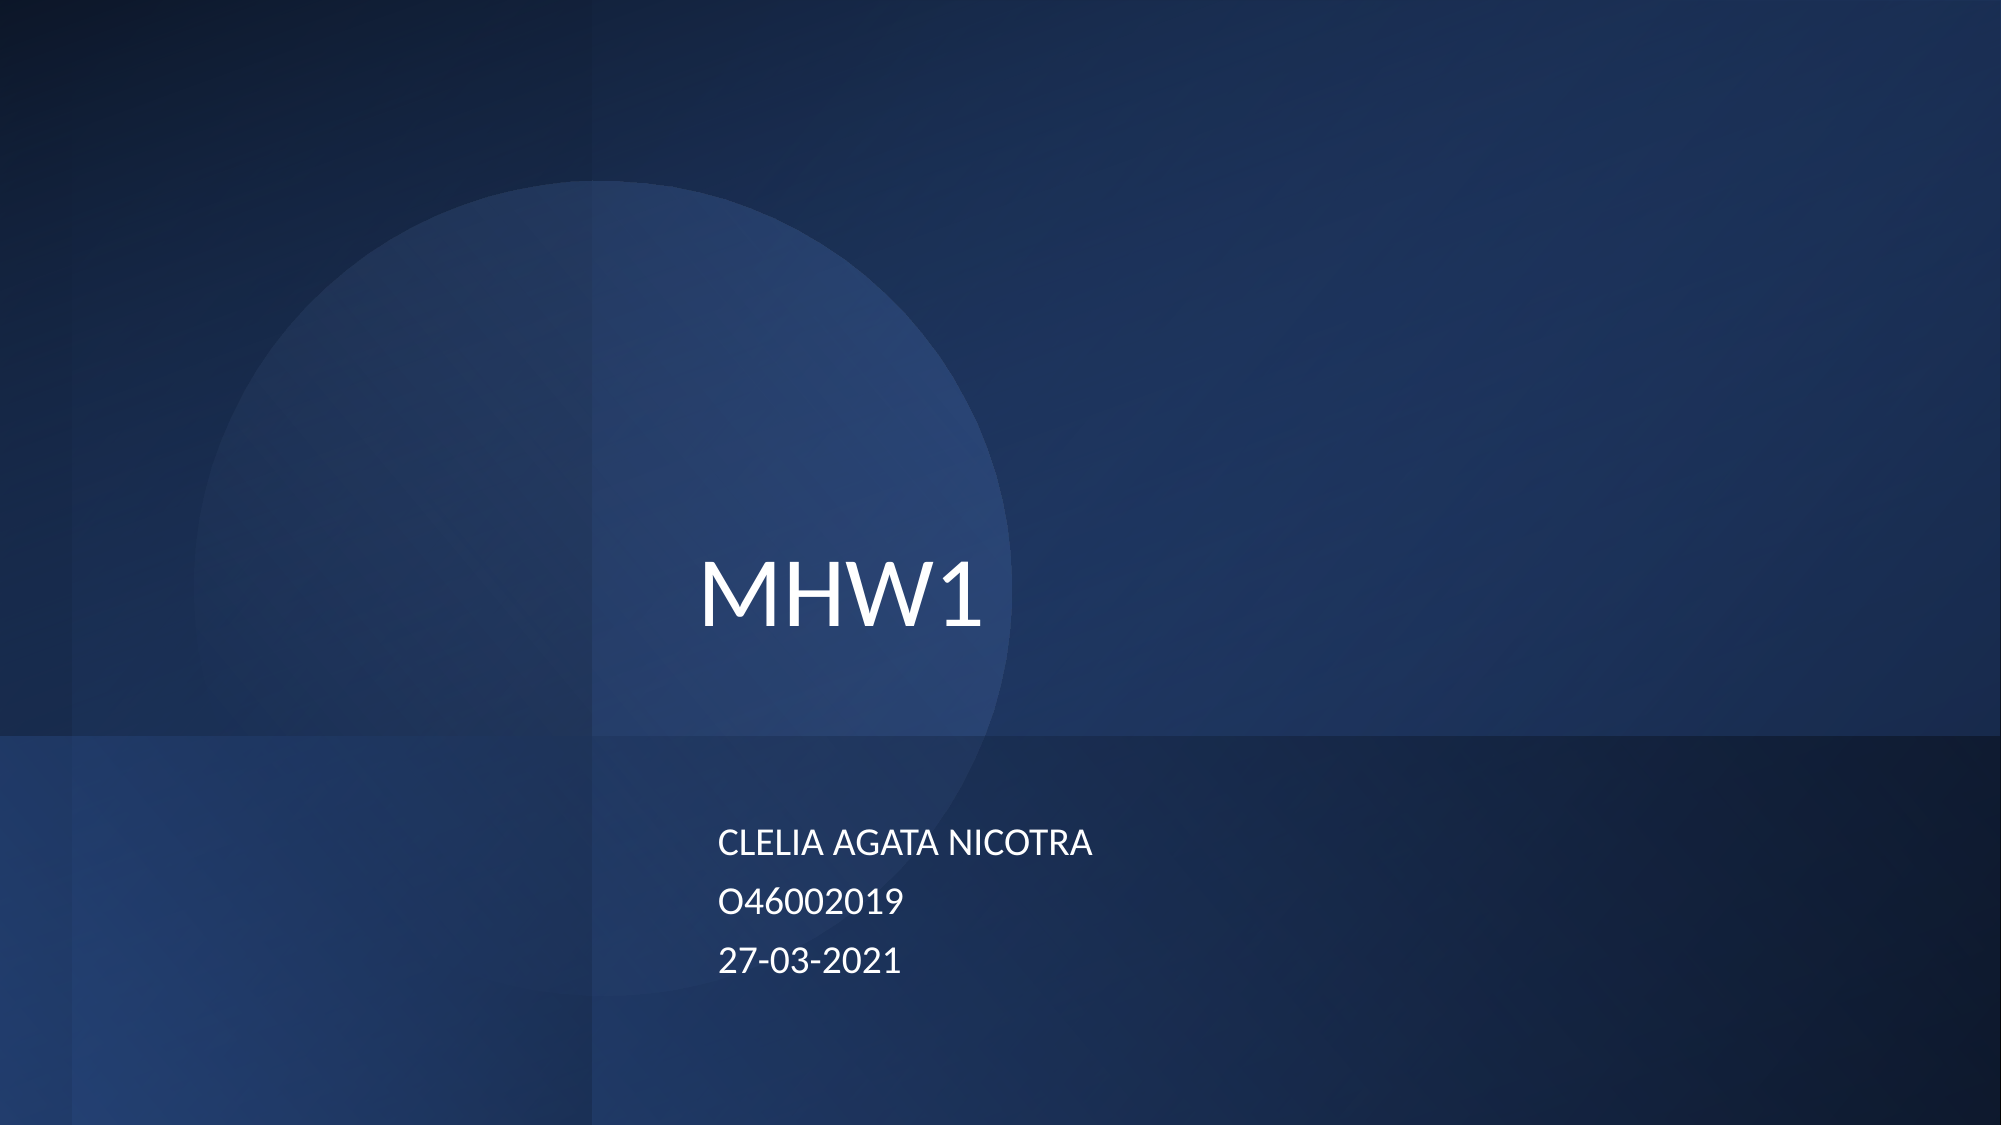

# MHW1

CLELIA AGATA NICOTRA
O46002019
27-03-2021